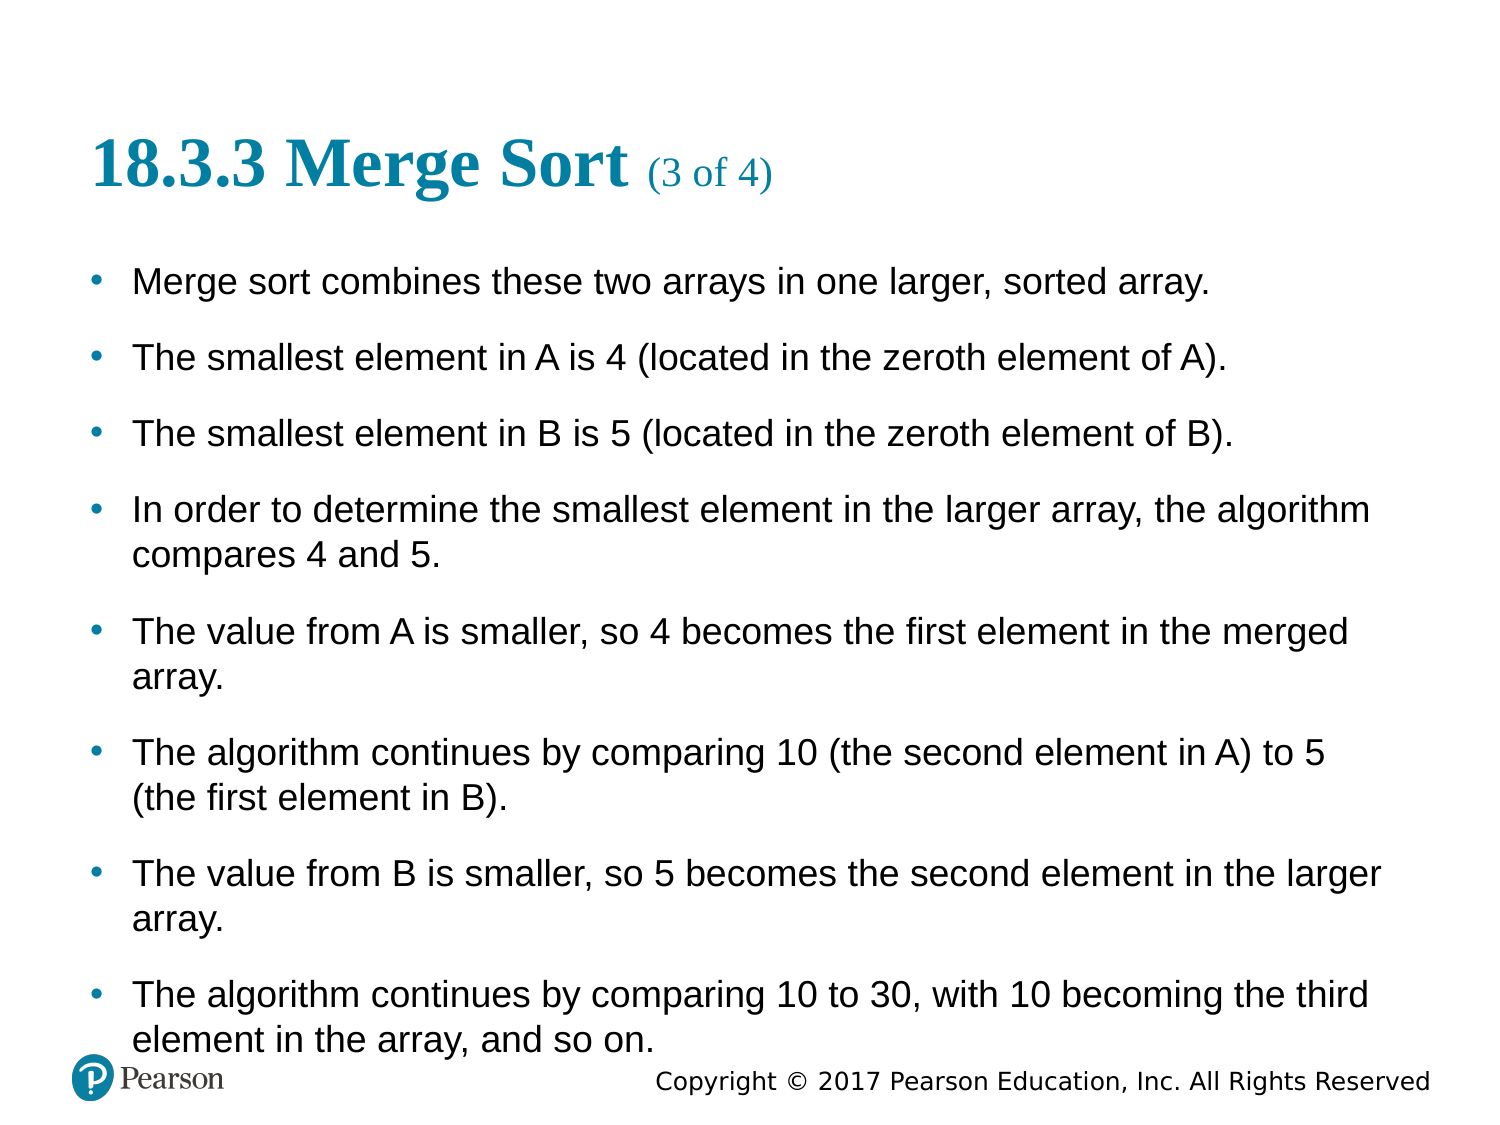

# 18.3.3 Merge Sort (3 of 4)
Merge sort combines these two arrays in one larger, sorted array.
The smallest element in A is 4 (located in the zeroth element of A).
The smallest element in B is 5 (located in the zeroth element of B).
In order to determine the smallest element in the larger array, the algorithm compares 4 and 5.
The value from A is smaller, so 4 becomes the first element in the merged array.
The algorithm continues by comparing 10 (the second element in A) to 5 (the first element in B).
The value from B is smaller, so 5 becomes the second element in the larger array.
The algorithm continues by comparing 10 to 30, with 10 becoming the third element in the array, and so on.